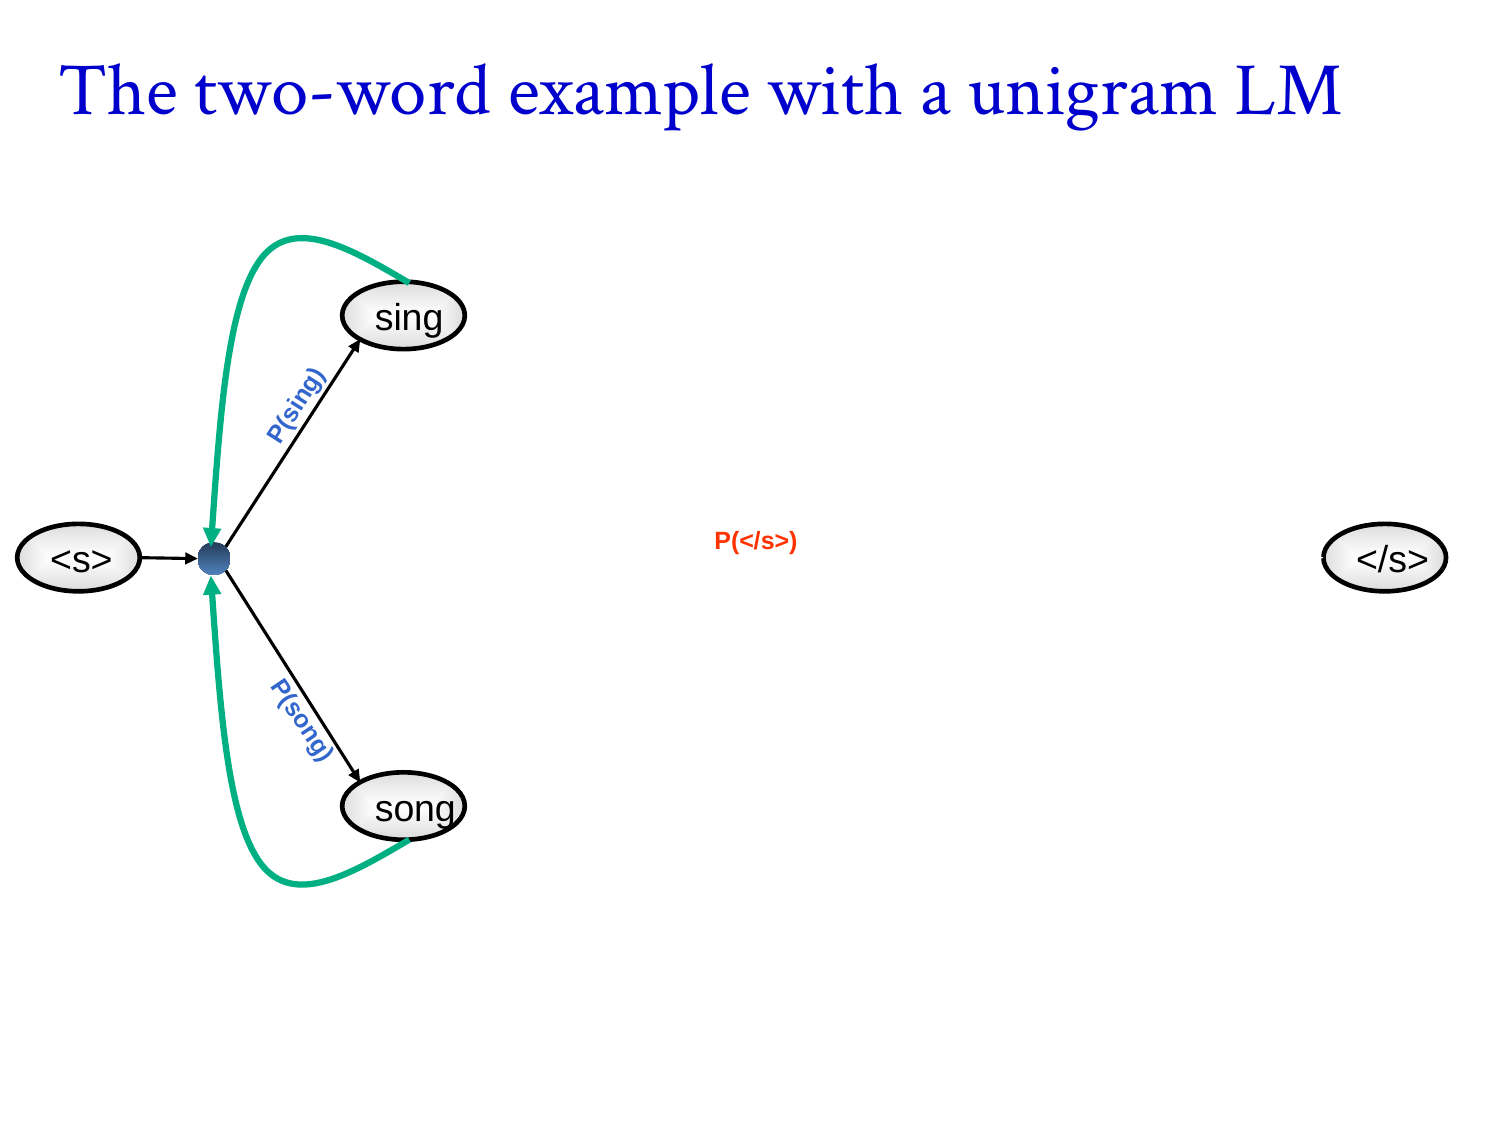

The two-word example with a unigram LM

sing
P(sing)
P(</s>)
<s>
</s>

P(song)
song